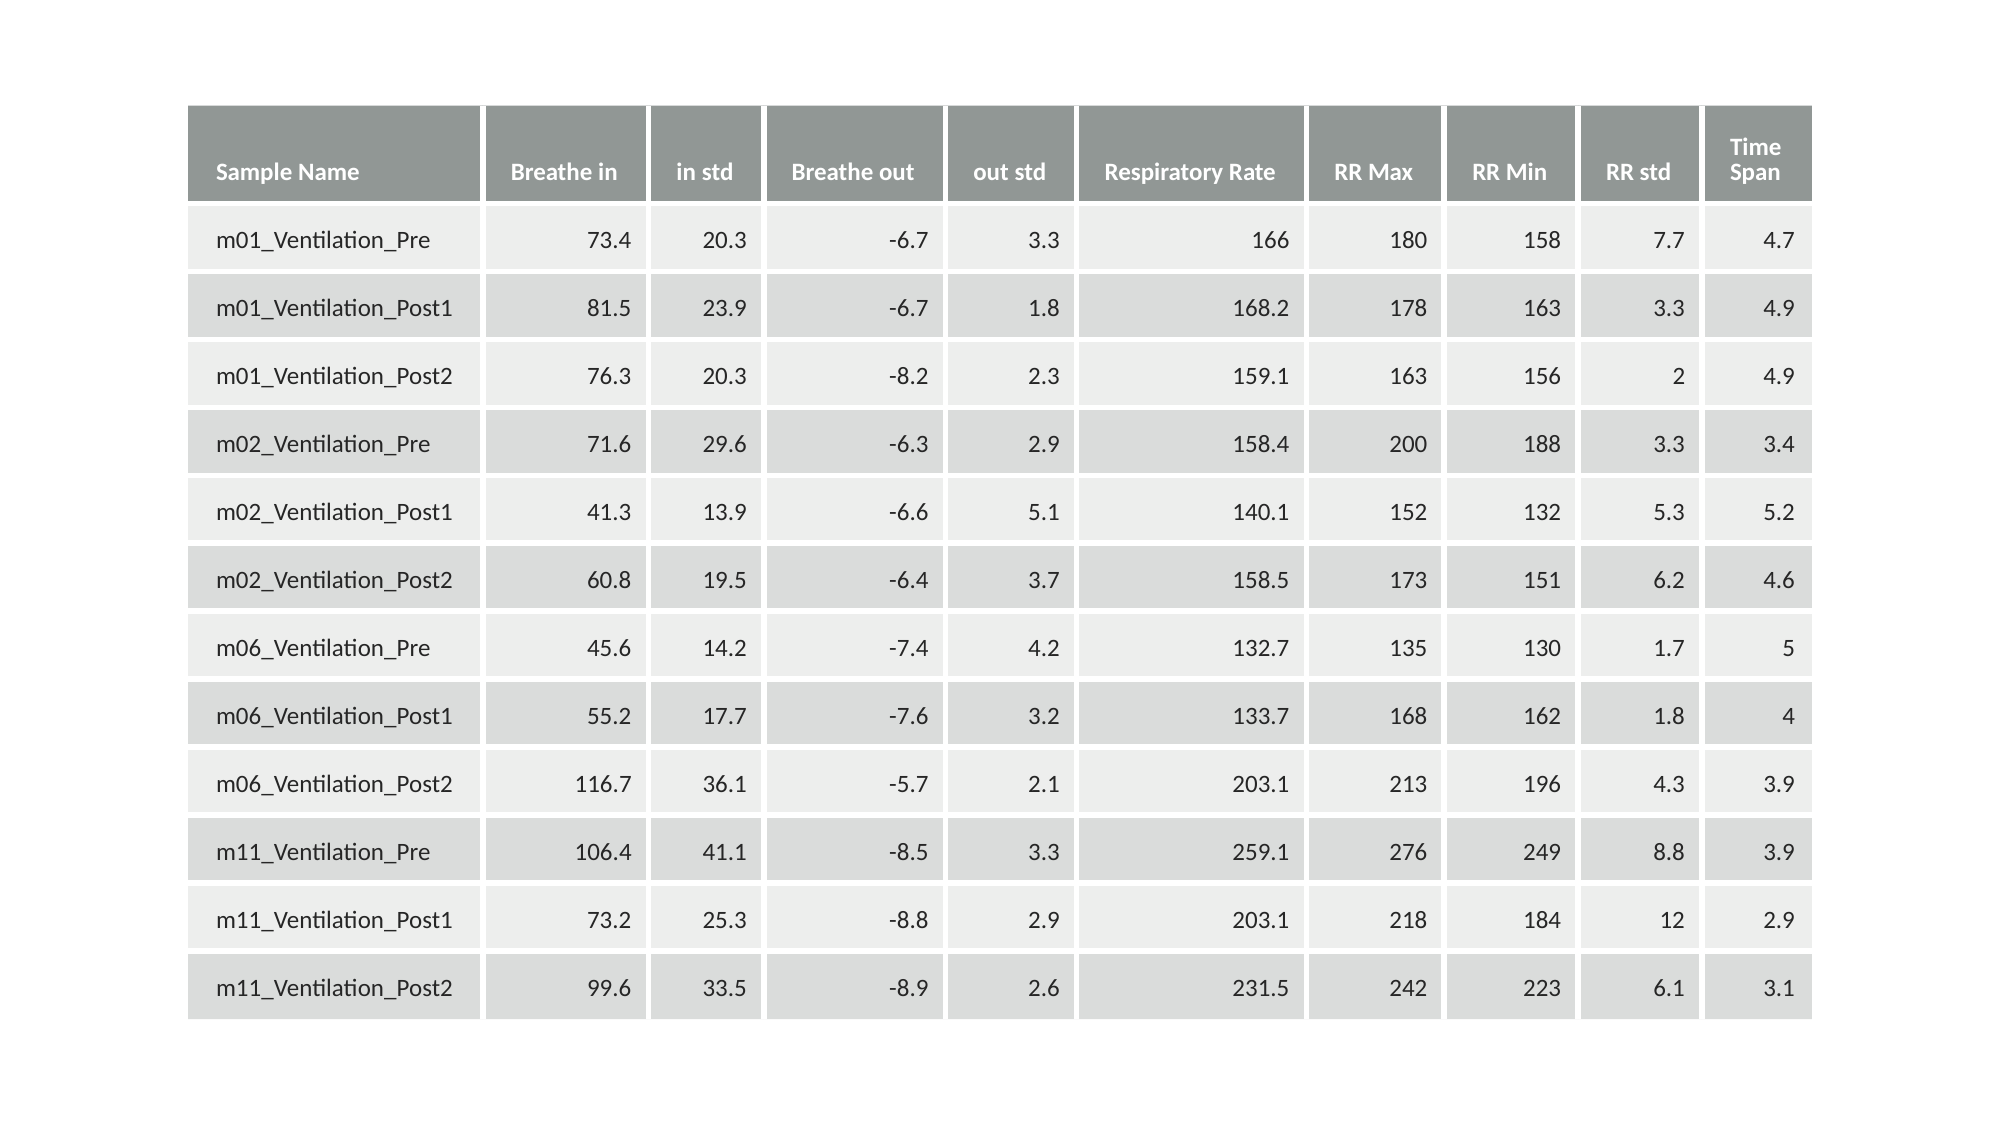

| Sample Name | Breathe in | in std | Breathe out | out std | Respiratory Rate | RR Max | RR Min | RR std | Time Span |
| --- | --- | --- | --- | --- | --- | --- | --- | --- | --- |
| m01\_Ventilation\_Pre | 73.4 | 20.3 | -6.7 | 3.3 | 166 | 180 | 158 | 7.7 | 4.7 |
| m01\_Ventilation\_Post1 | 81.5 | 23.9 | -6.7 | 1.8 | 168.2 | 178 | 163 | 3.3 | 4.9 |
| m01\_Ventilation\_Post2 | 76.3 | 20.3 | -8.2 | 2.3 | 159.1 | 163 | 156 | 2 | 4.9 |
| m02\_Ventilation\_Pre | 71.6 | 29.6 | -6.3 | 2.9 | 158.4 | 200 | 188 | 3.3 | 3.4 |
| m02\_Ventilation\_Post1 | 41.3 | 13.9 | -6.6 | 5.1 | 140.1 | 152 | 132 | 5.3 | 5.2 |
| m02\_Ventilation\_Post2 | 60.8 | 19.5 | -6.4 | 3.7 | 158.5 | 173 | 151 | 6.2 | 4.6 |
| m06\_Ventilation\_Pre | 45.6 | 14.2 | -7.4 | 4.2 | 132.7 | 135 | 130 | 1.7 | 5 |
| m06\_Ventilation\_Post1 | 55.2 | 17.7 | -7.6 | 3.2 | 133.7 | 168 | 162 | 1.8 | 4 |
| m06\_Ventilation\_Post2 | 116.7 | 36.1 | -5.7 | 2.1 | 203.1 | 213 | 196 | 4.3 | 3.9 |
| m11\_Ventilation\_Pre | 106.4 | 41.1 | -8.5 | 3.3 | 259.1 | 276 | 249 | 8.8 | 3.9 |
| m11\_Ventilation\_Post1 | 73.2 | 25.3 | -8.8 | 2.9 | 203.1 | 218 | 184 | 12 | 2.9 |
| m11\_Ventilation\_Post2 | 99.6 | 33.5 | -8.9 | 2.6 | 231.5 | 242 | 223 | 6.1 | 3.1 |